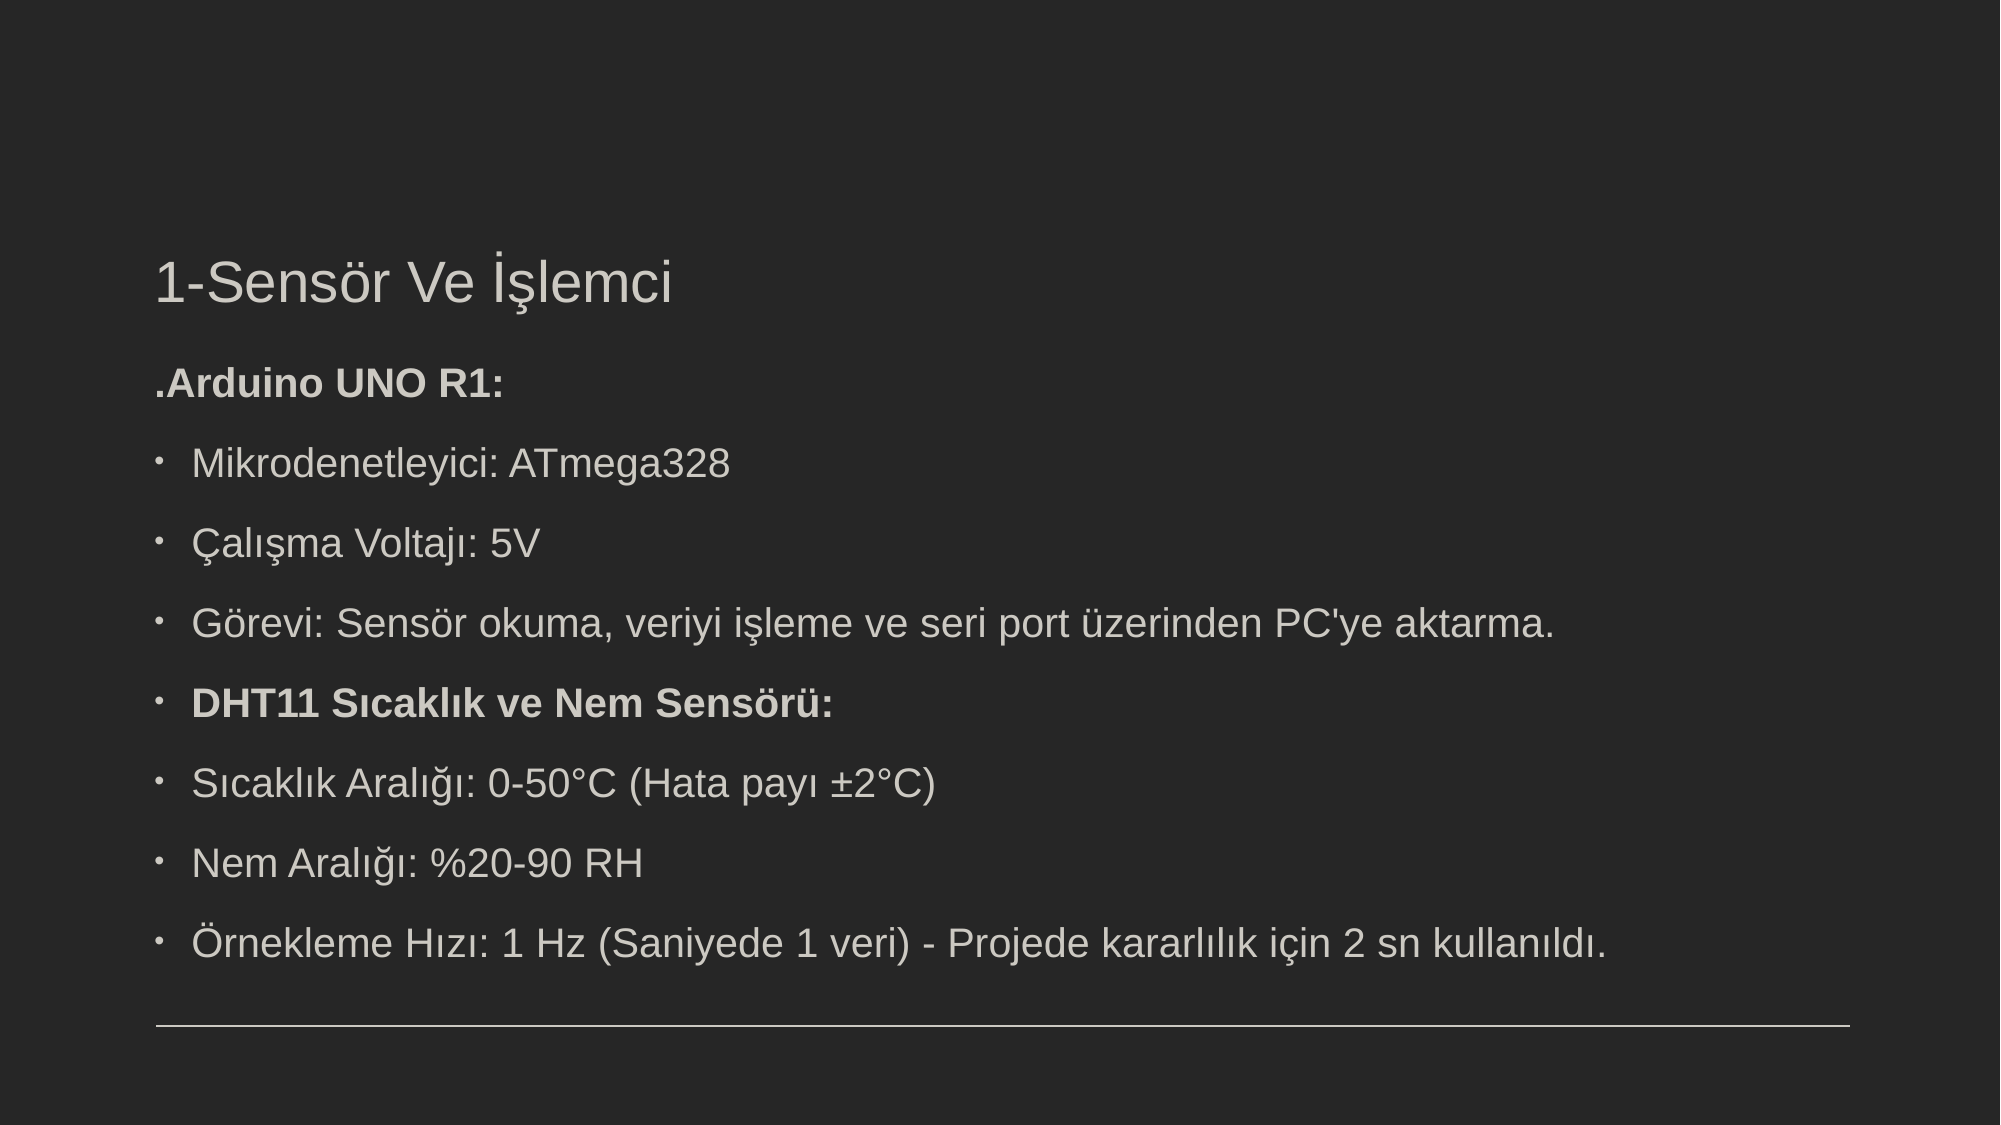

# 1-Sensör Ve İşlemci
.Arduino UNO R1:
Mikrodenetleyici: ATmega328
Çalışma Voltajı: 5V
Görevi: Sensör okuma, veriyi işleme ve seri port üzerinden PC'ye aktarma.
DHT11 Sıcaklık ve Nem Sensörü:
Sıcaklık Aralığı: 0-50°C (Hata payı ±2°C)
Nem Aralığı: %20-90 RH
Örnekleme Hızı: 1 Hz (Saniyede 1 veri) - Projede kararlılık için 2 sn kullanıldı.